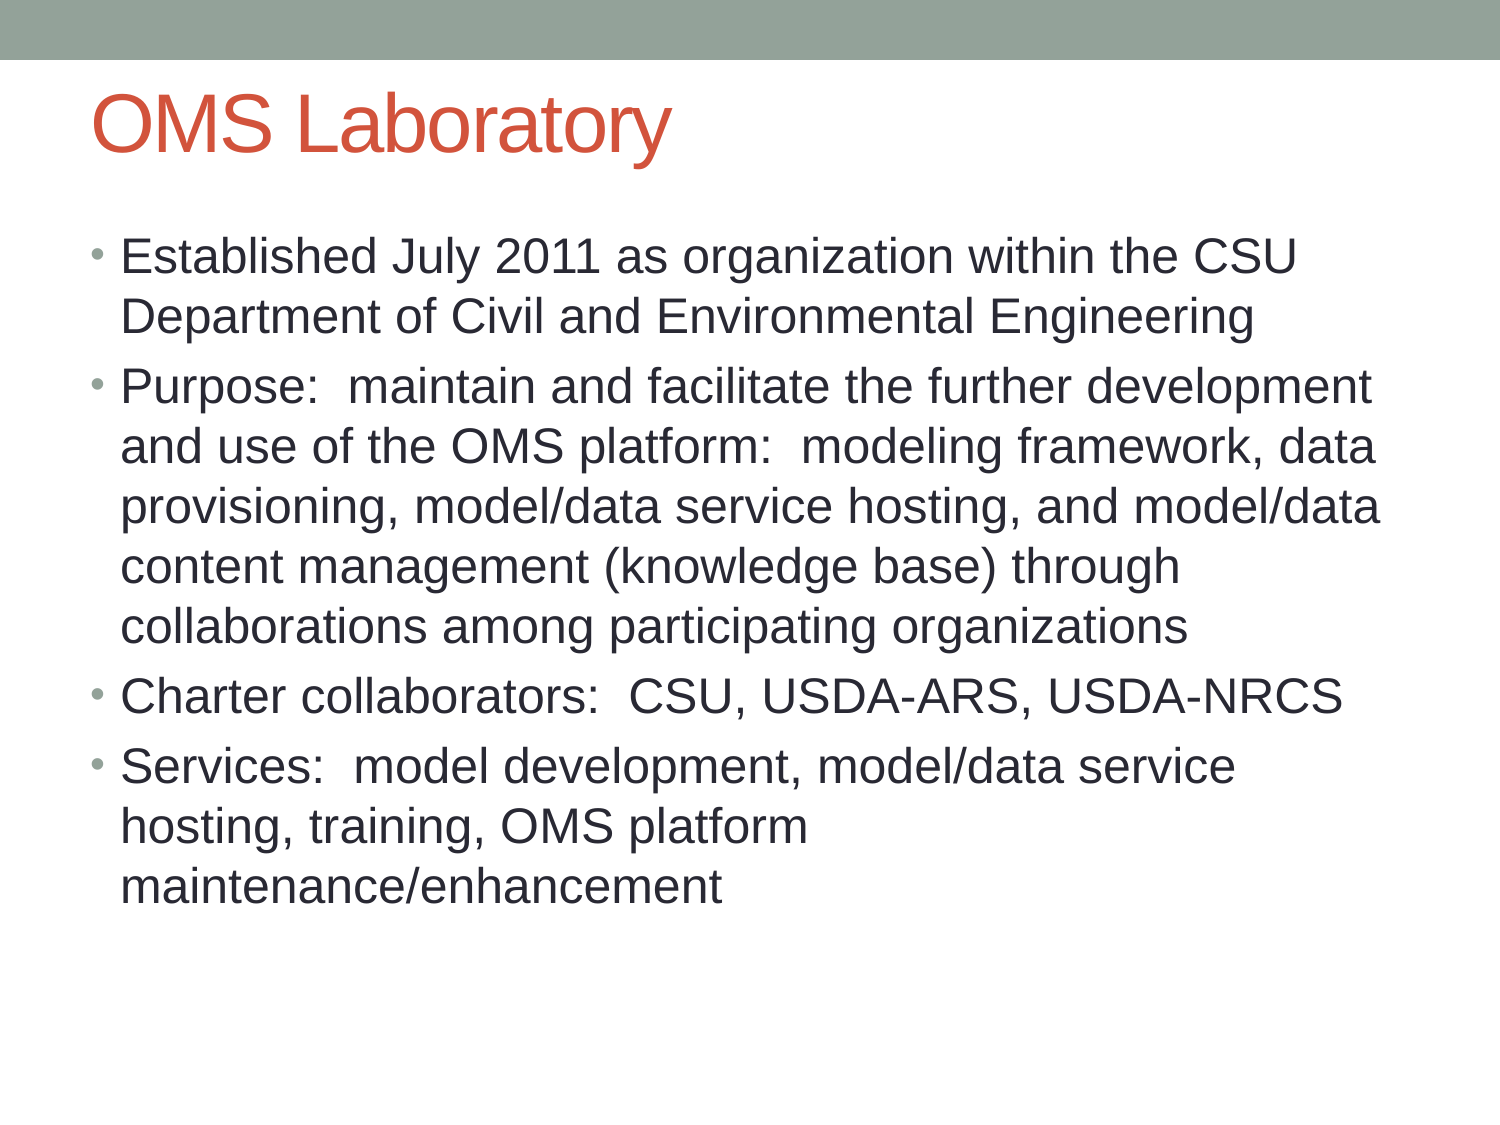

# OMS Laboratory
Established July 2011 as organization within the CSU Department of Civil and Environmental Engineering
Purpose:  maintain and facilitate the further development and use of the OMS platform:  modeling framework, data provisioning, model/data service hosting, and model/data content management (knowledge base) through collaborations among participating organizations
Charter collaborators:  CSU, USDA-ARS, USDA-NRCS
Services:  model development, model/data service hosting, training, OMS platform maintenance/enhancement